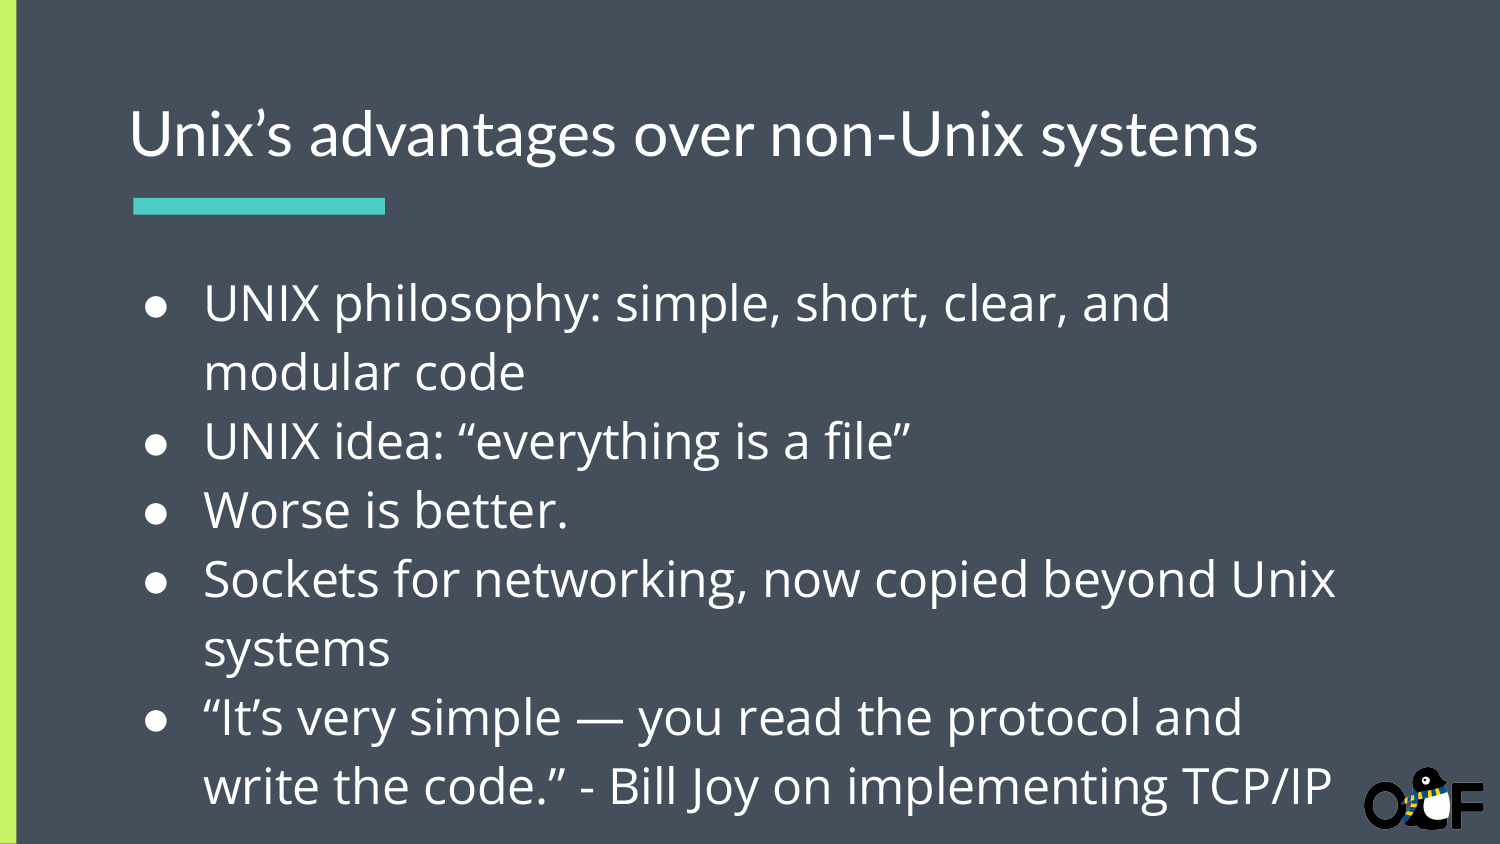

# Unix’s advantages over non-Unix systems
UNIX philosophy: simple, short, clear, and modular code
UNIX idea: “everything is a file”
Worse is better.
Sockets for networking, now copied beyond Unix systems
“It’s very simple — you read the protocol and write the code.” - Bill Joy on implementing TCP/IP